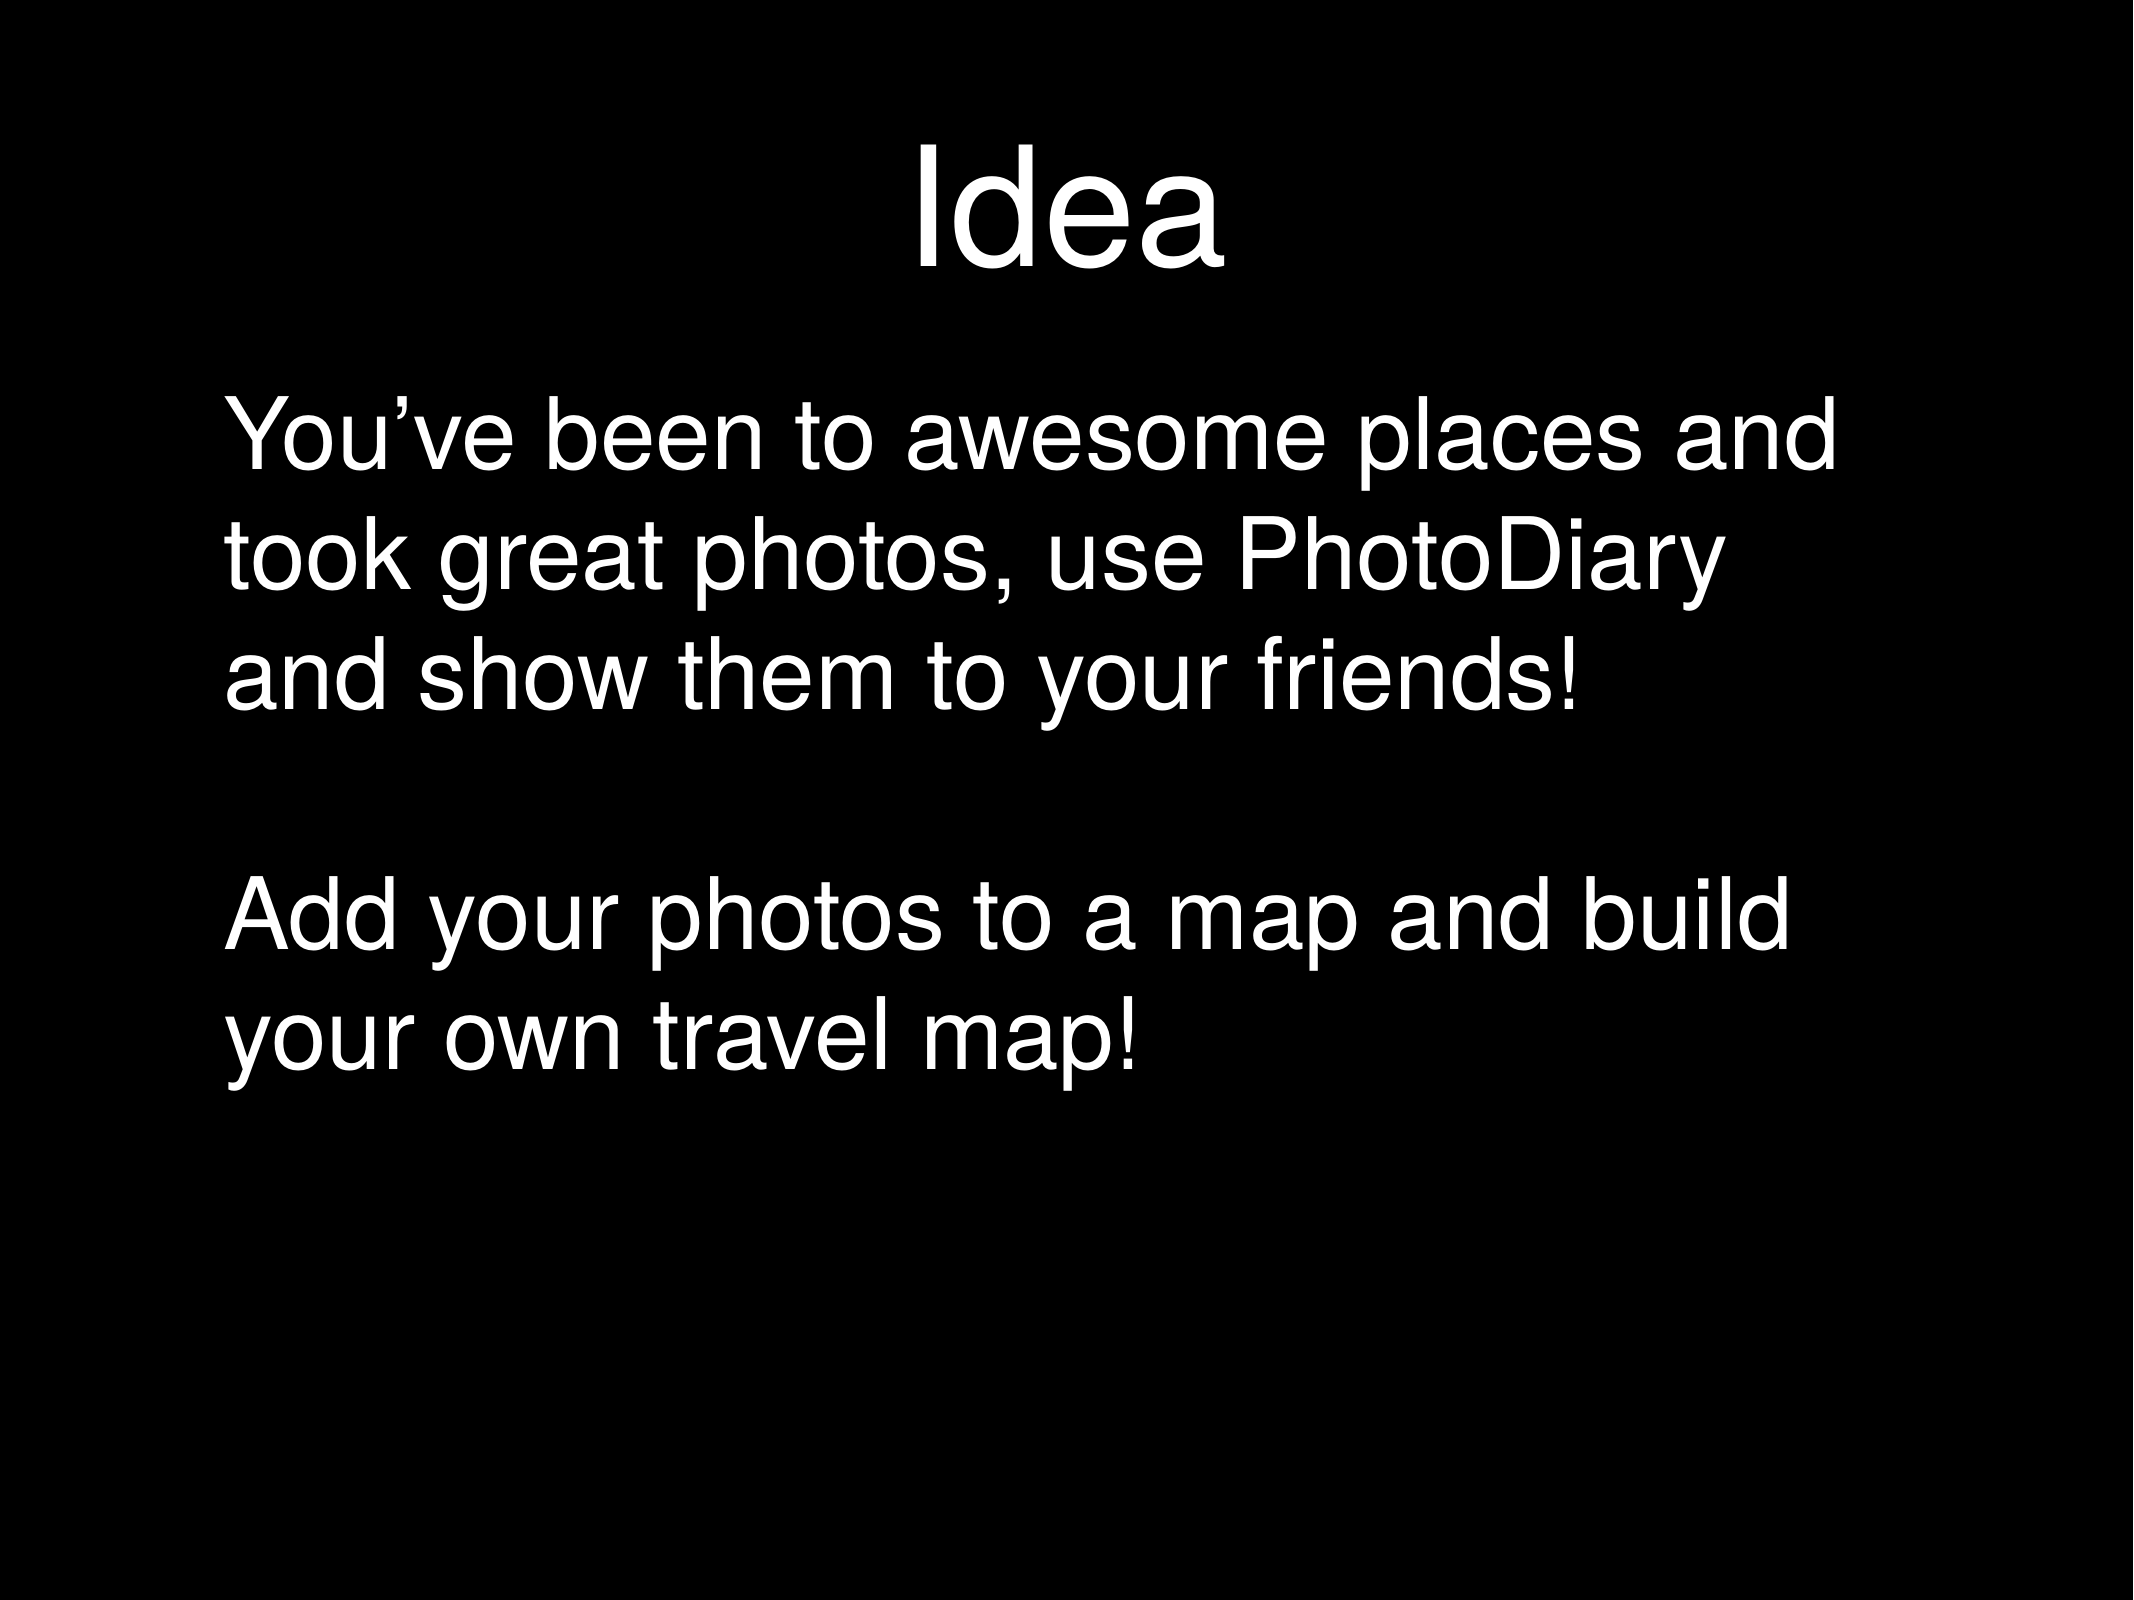

# Idea
You’ve been to awesome places and took great photos, use PhotoDiary and show them to your friends!

Add your photos to a map and build your own travel map!